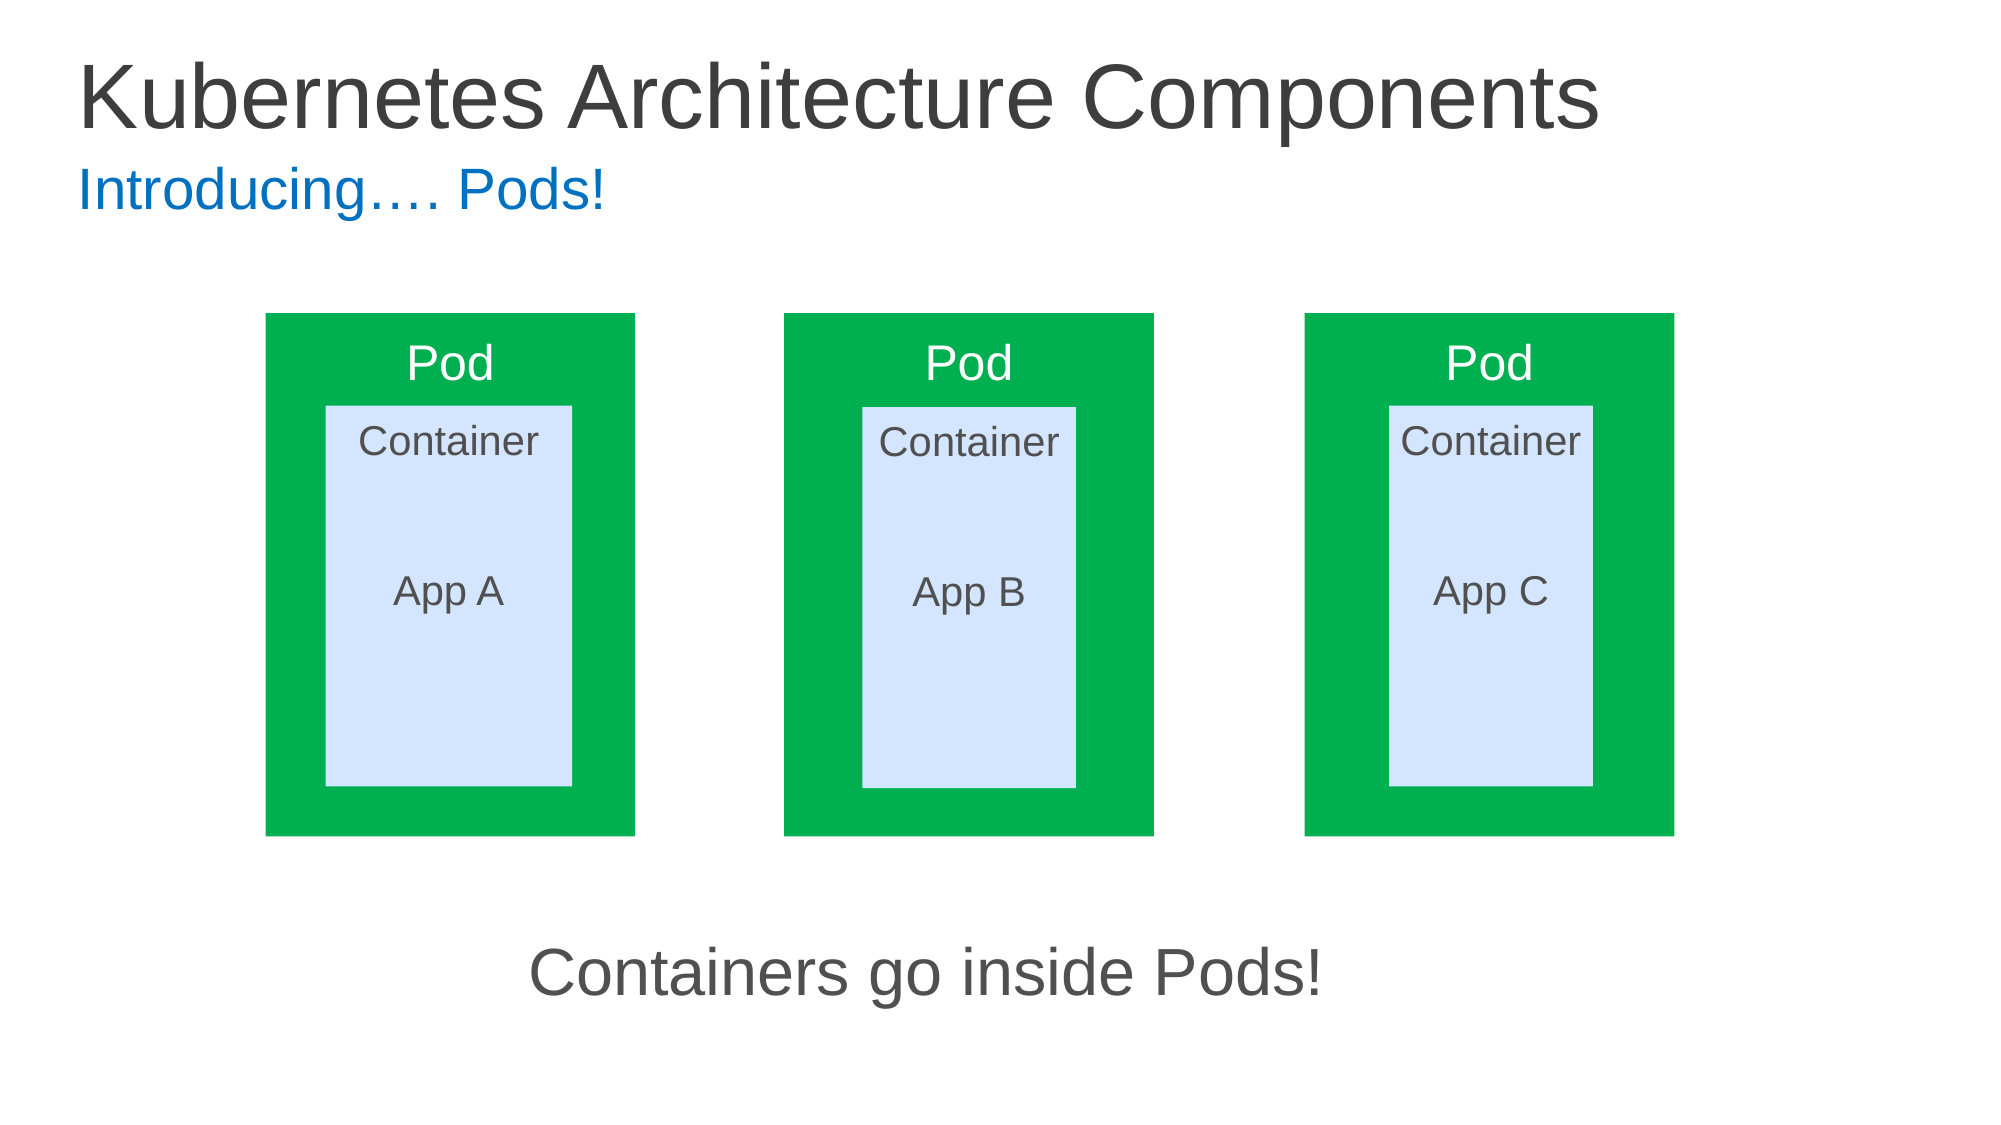

Kubernetes Architecture Components
Introducing…. Pods!
Pod
Pod
Pod
Container

App A
Container

App C
Container

App B
Containers go inside Pods!